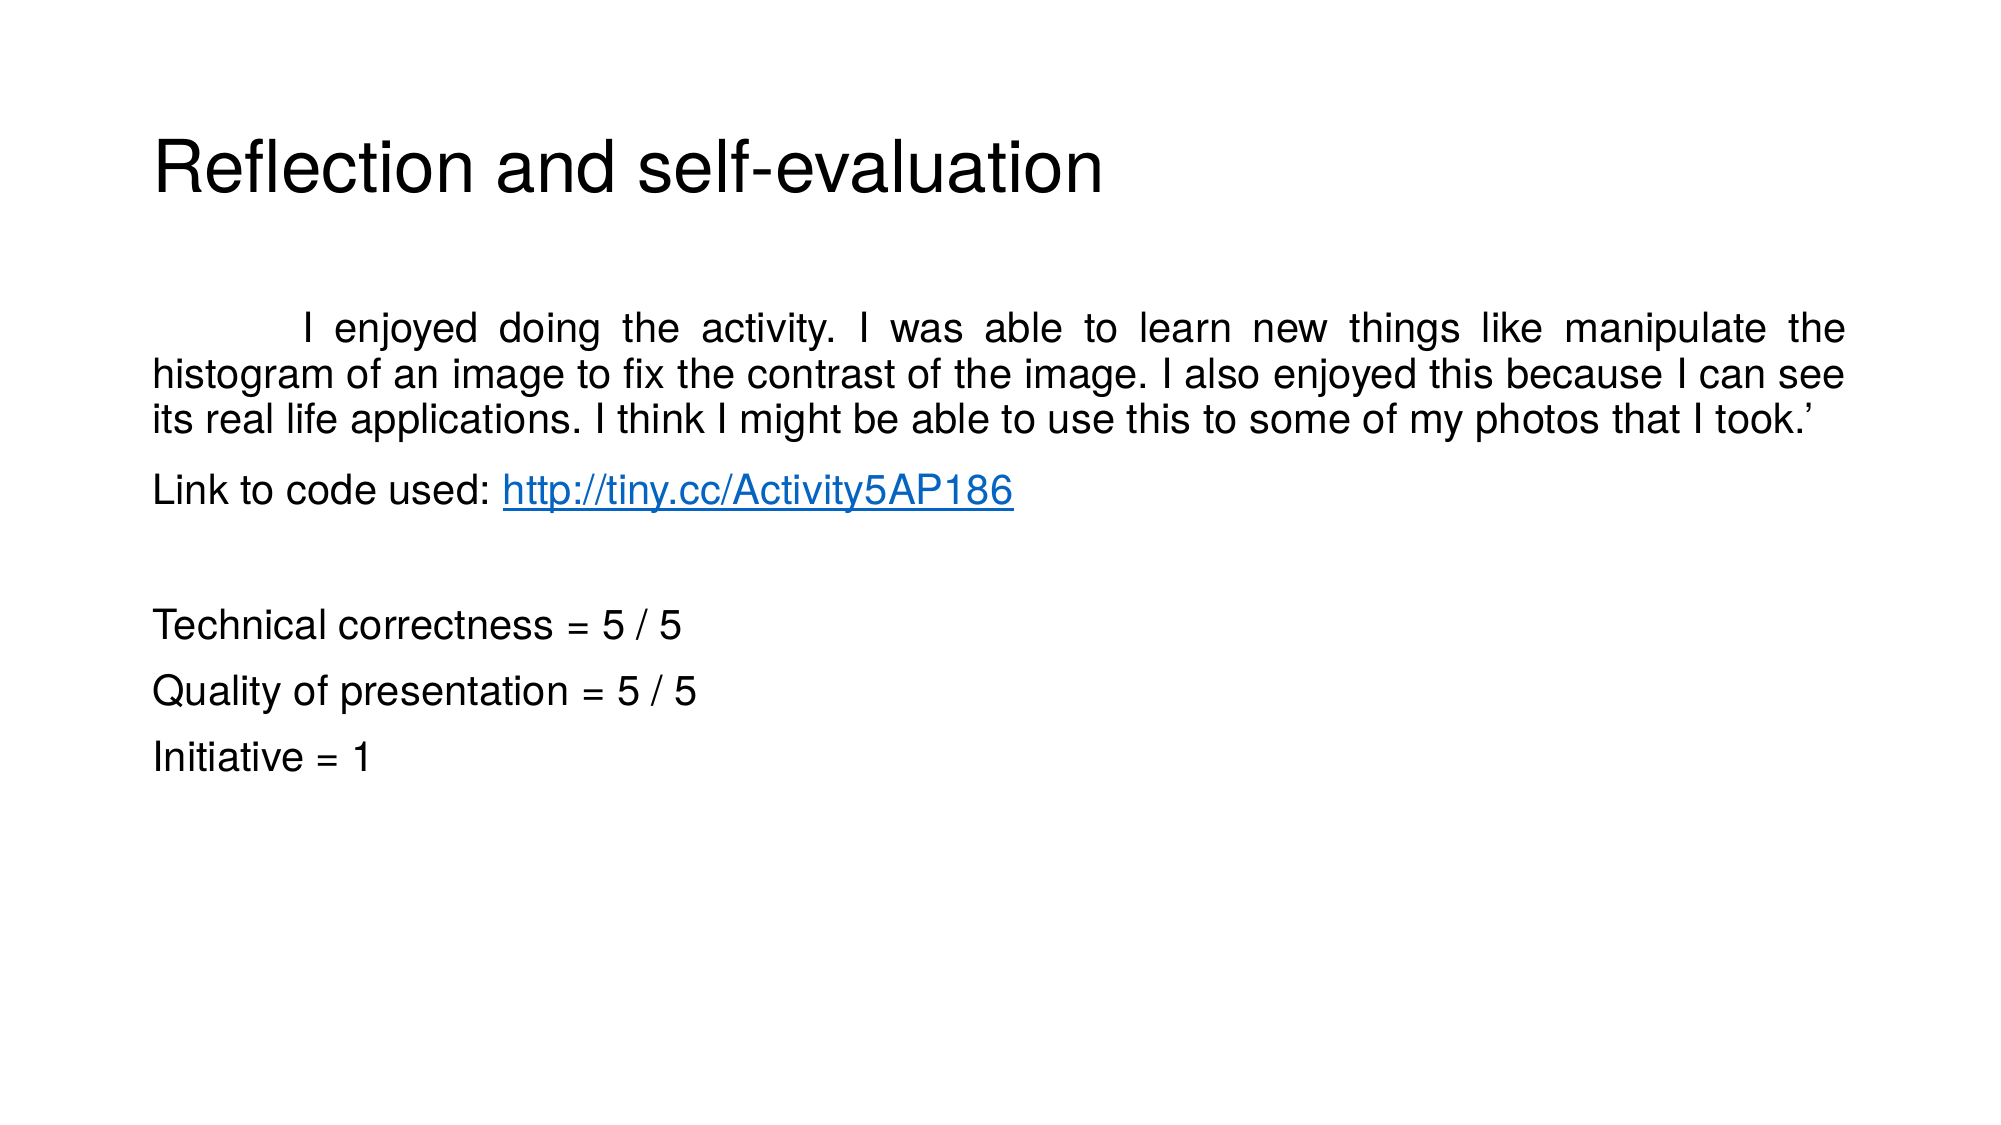

# Reflection and self-evaluation
	I enjoyed doing the activity. I was able to learn new things like manipulate the histogram of an image to fix the contrast of the image. I also enjoyed this because I can see its real life applications. I think I might be able to use this to some of my photos that I took.’
Link to code used: http://tiny.cc/Activity5AP186

Technical correctness = 5 / 5
Quality of presentation = 5 / 5
Initiative = 1